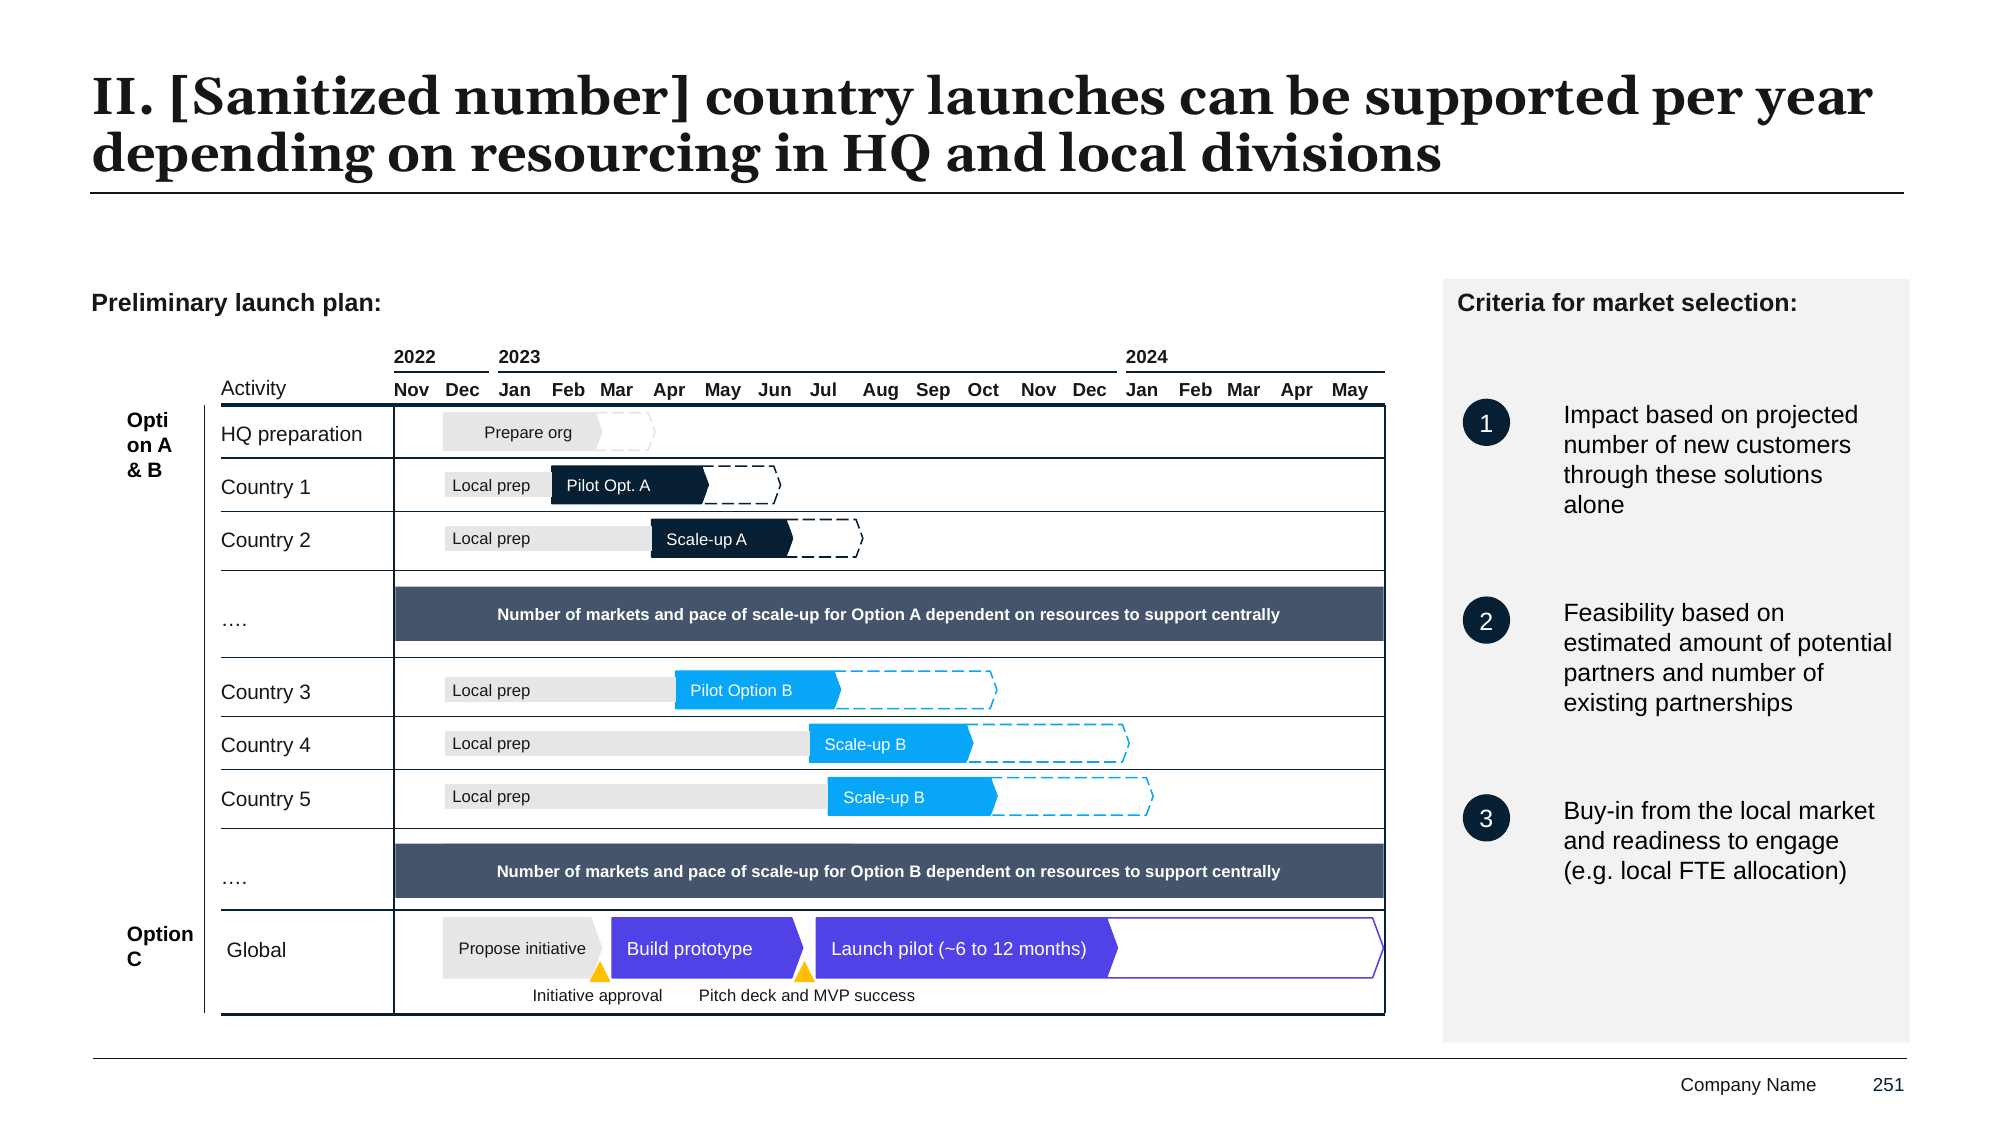

# II. [Sanitized number] country launches can be supported per year depending on resourcing in HQ and local divisions
Preliminary launch plan:
Criteria for market selection:
2022
2023
2024
Nov
Dec
Jan
Feb
Mar
Apr
May
Jun
Jul
Aug
Sep
Oct
Nov
Dec
Jan
Feb
Mar
Apr
May
Activity
1
Impact based on projected number of new customers through these solutions alone
Prepare org

Option A & B
HQ preparation
Pilot Opt. A

Country 1
Local prep
Scale-up A

Country 2
Local prep

….

Number of markets and pace of scale-up for Option A dependent on resources to support centrally
2
Feasibility based on estimated amount of potential partners and number of existing partnerships
Pilot Option B

Country 3
Local prep
Scale-up B

Country 4
Local prep
Scale-up B

Country 5
Local prep
3
Buy-in from the local market and readiness to engage (e.g. local FTE allocation)

….

Number of markets and pace of scale-up for Option B dependent on resources to support centrally
Propose initiative
Build prototype
Launch pilot (~6 to 12 months)

Option C
 Global

Initiative approval
Pitch deck and MVP success
251